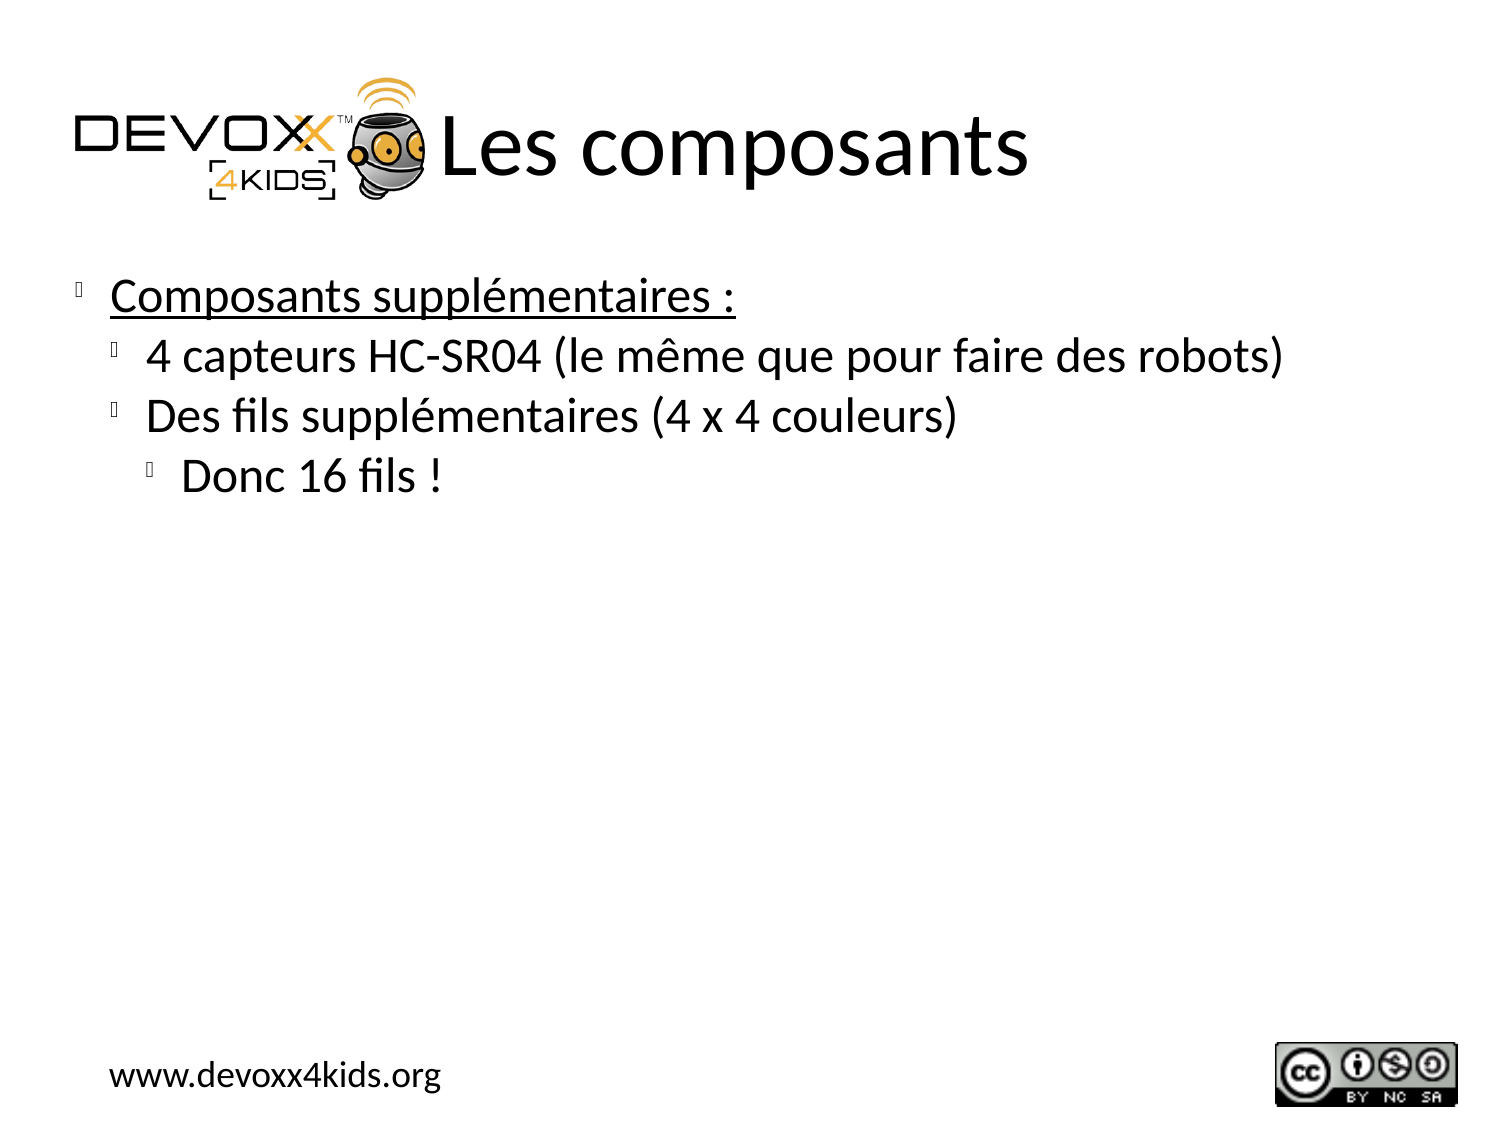

Les composants
Composants supplémentaires :
4 capteurs HC-SR04 (le même que pour faire des robots)
Des fils supplémentaires (4 x 4 couleurs)
Donc 16 fils !